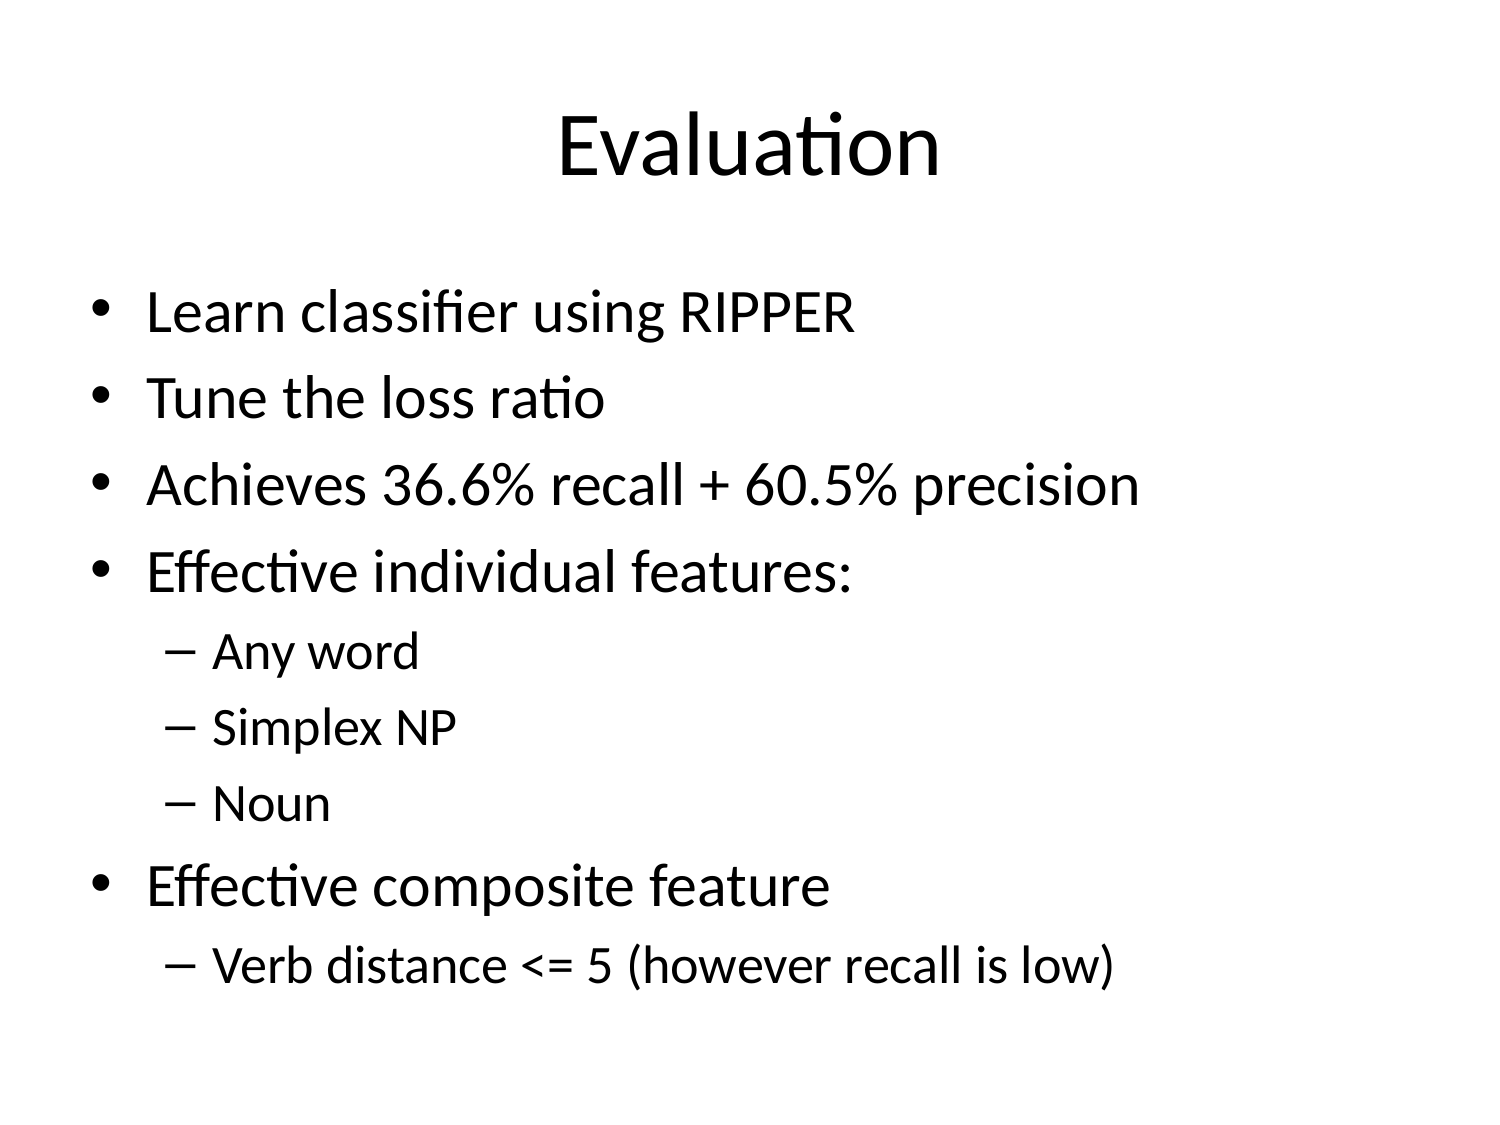

# Evaluation
Learn classifier using RIPPER
Tune the loss ratio
Achieves 36.6% recall + 60.5% precision
Effective individual features:
Any word
Simplex NP
Noun
Effective composite feature
Verb distance <= 5 (however recall is low)